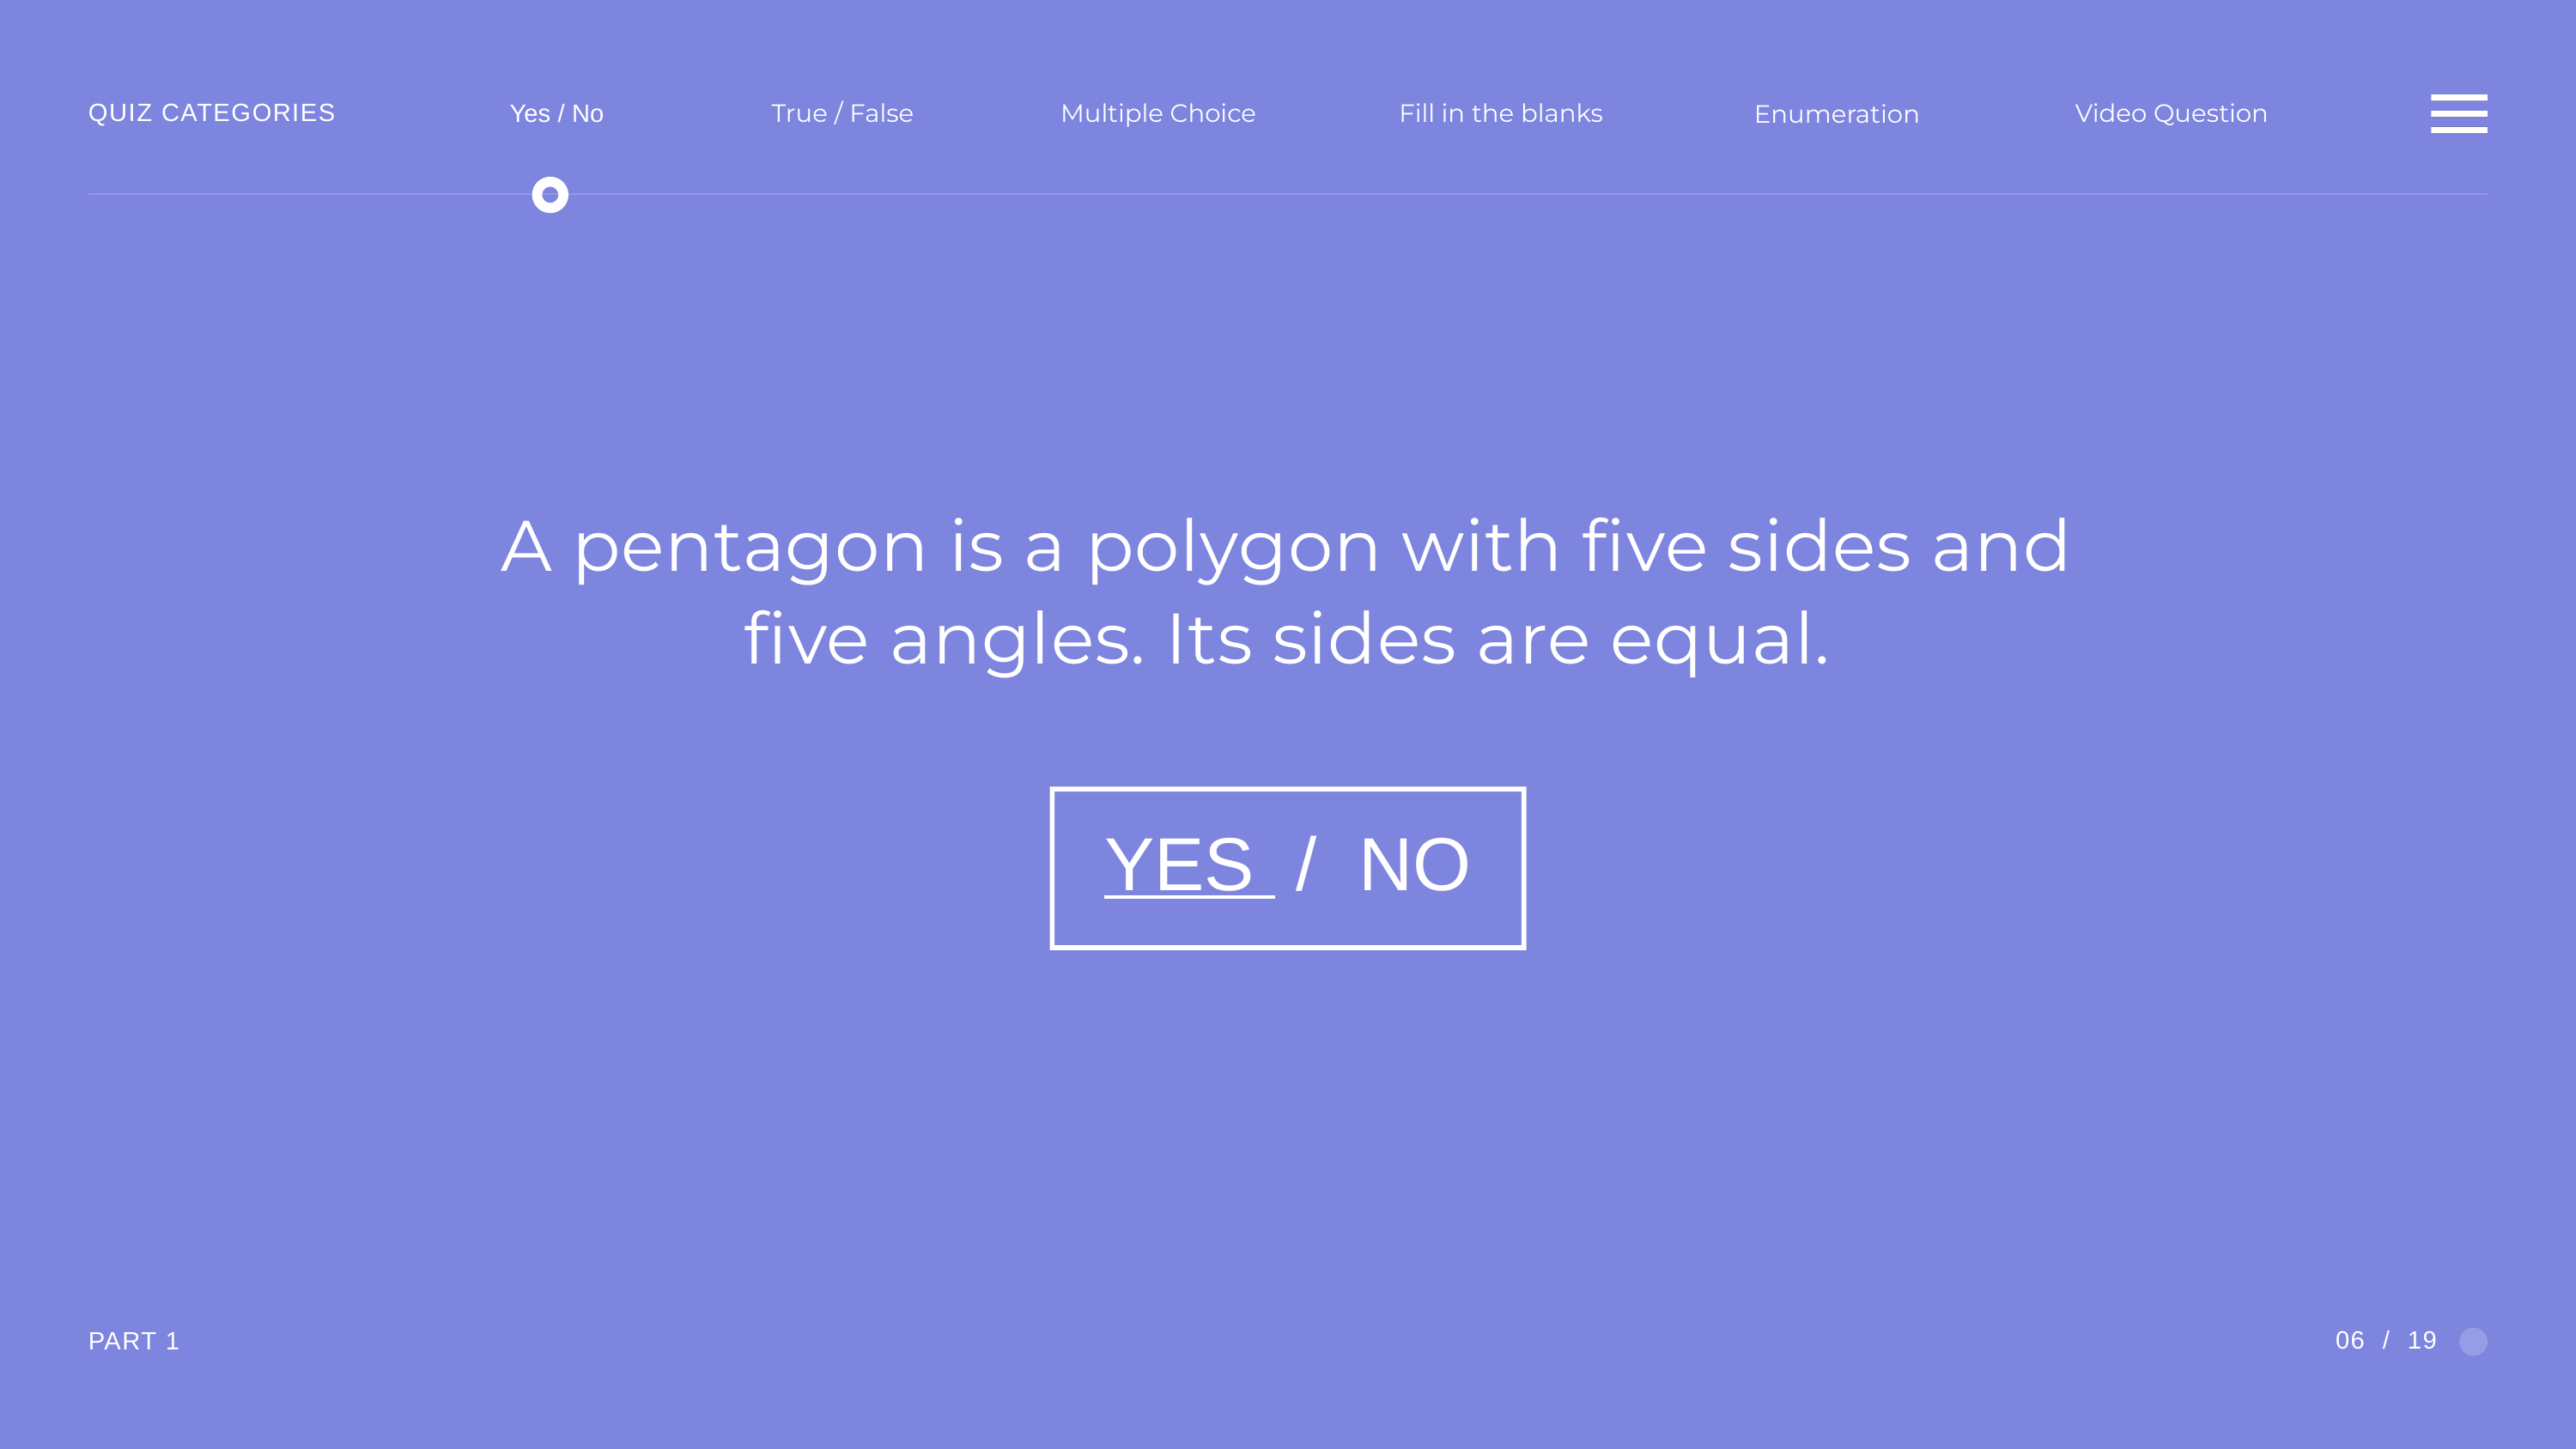

QUIZ CATEGORIES
Yes / No
True / False
Multiple Choice
Fill in the blanks
Video Question
Enumeration

A pentagon is a polygon with five sides and five angles. Its sides are equal.

YES  /  NO

06  /  19
PART 1